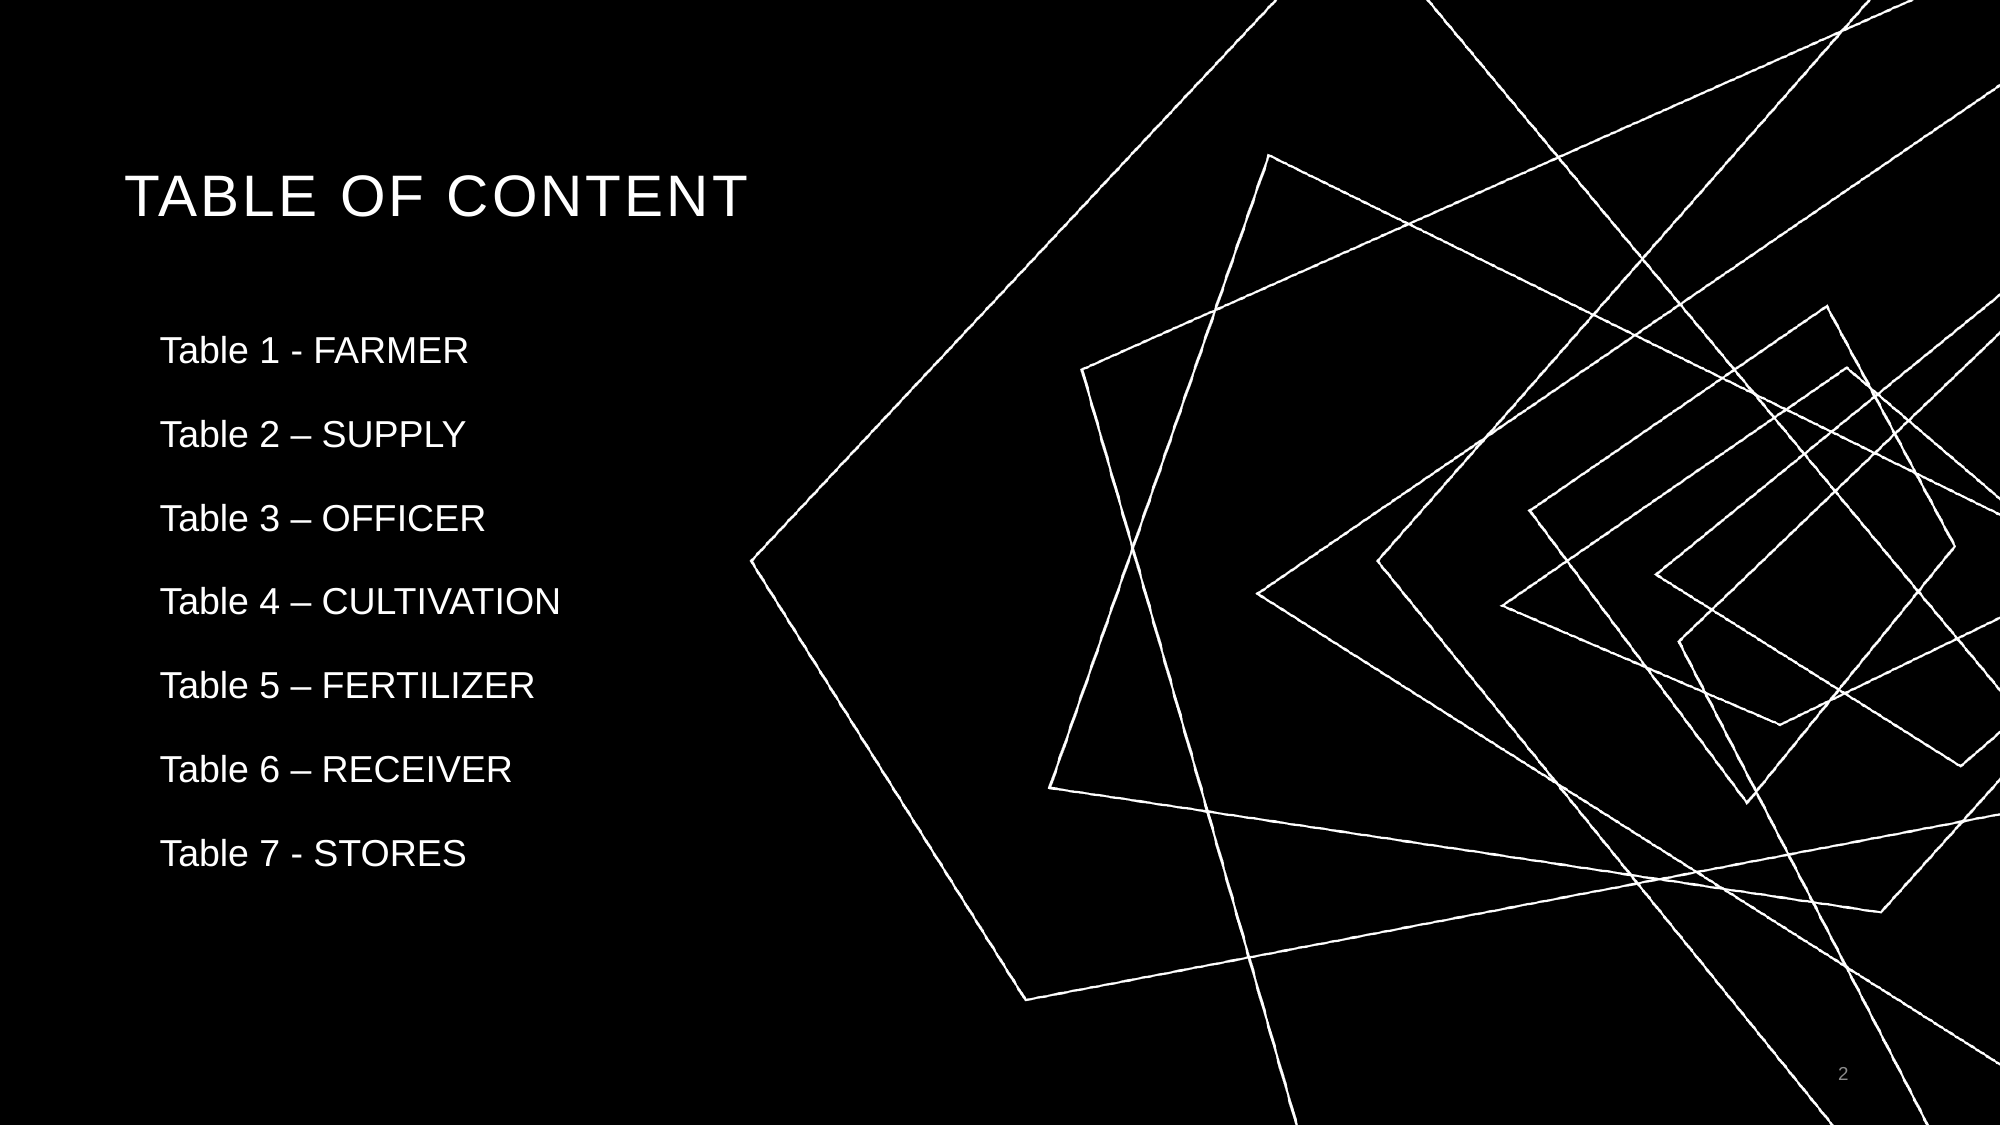

# Table Of Content
Table 1 - FARMER
Table 2 – SUPPLY
Table 3 – OFFICER
Table 4 – CULTIVATION
Table 5 – FERTILIZER
Table 6 – RECEIVER
Table 7 - STORES
2